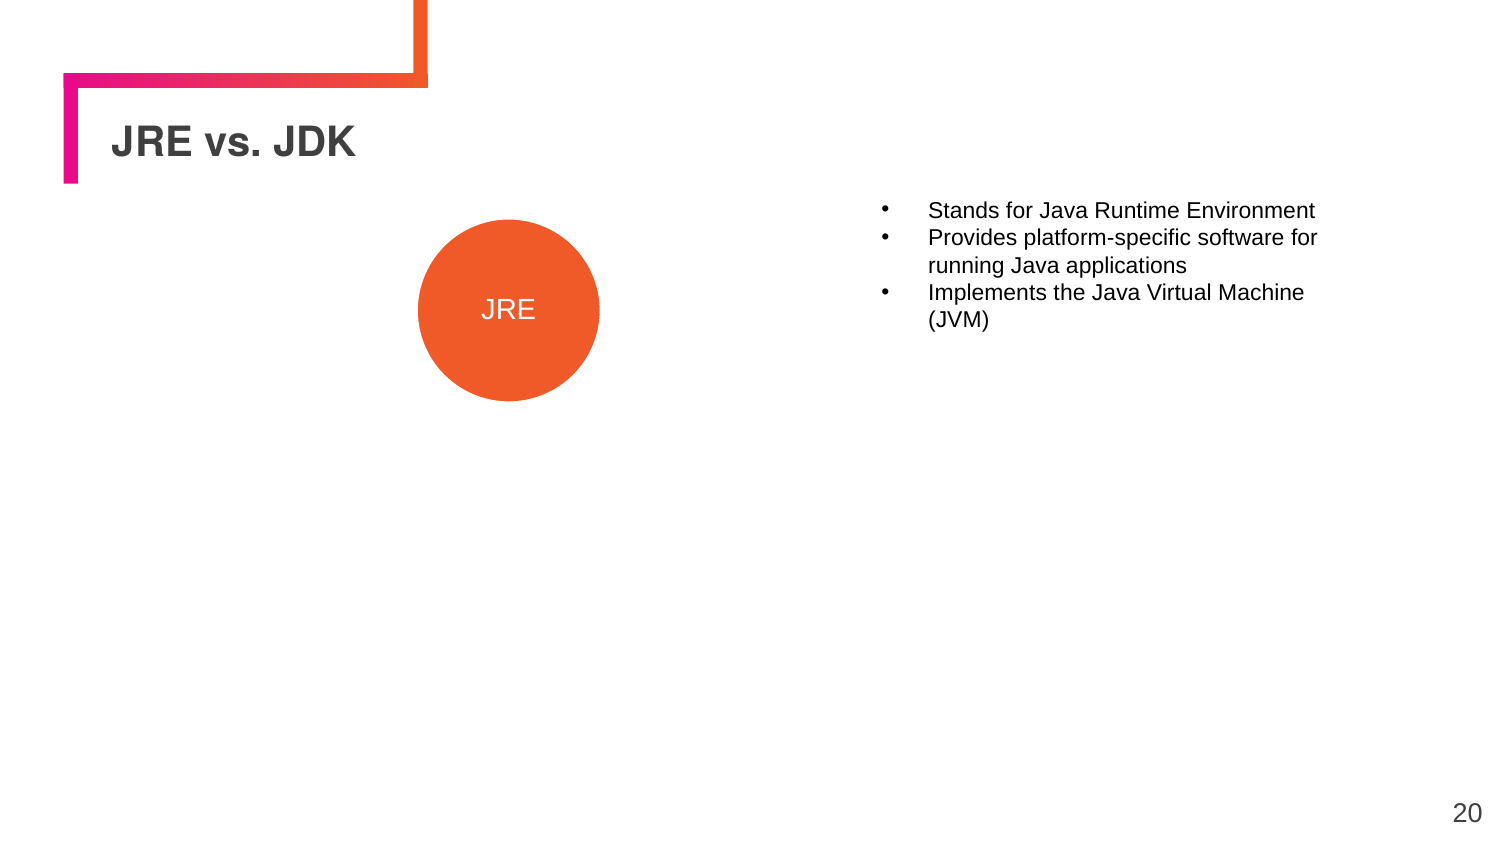

# JRE vs. JDK
Stands for Java Runtime Environment
Provides platform-specific software for running Java applications
Implements the Java Virtual Machine (JVM)
JRE
20